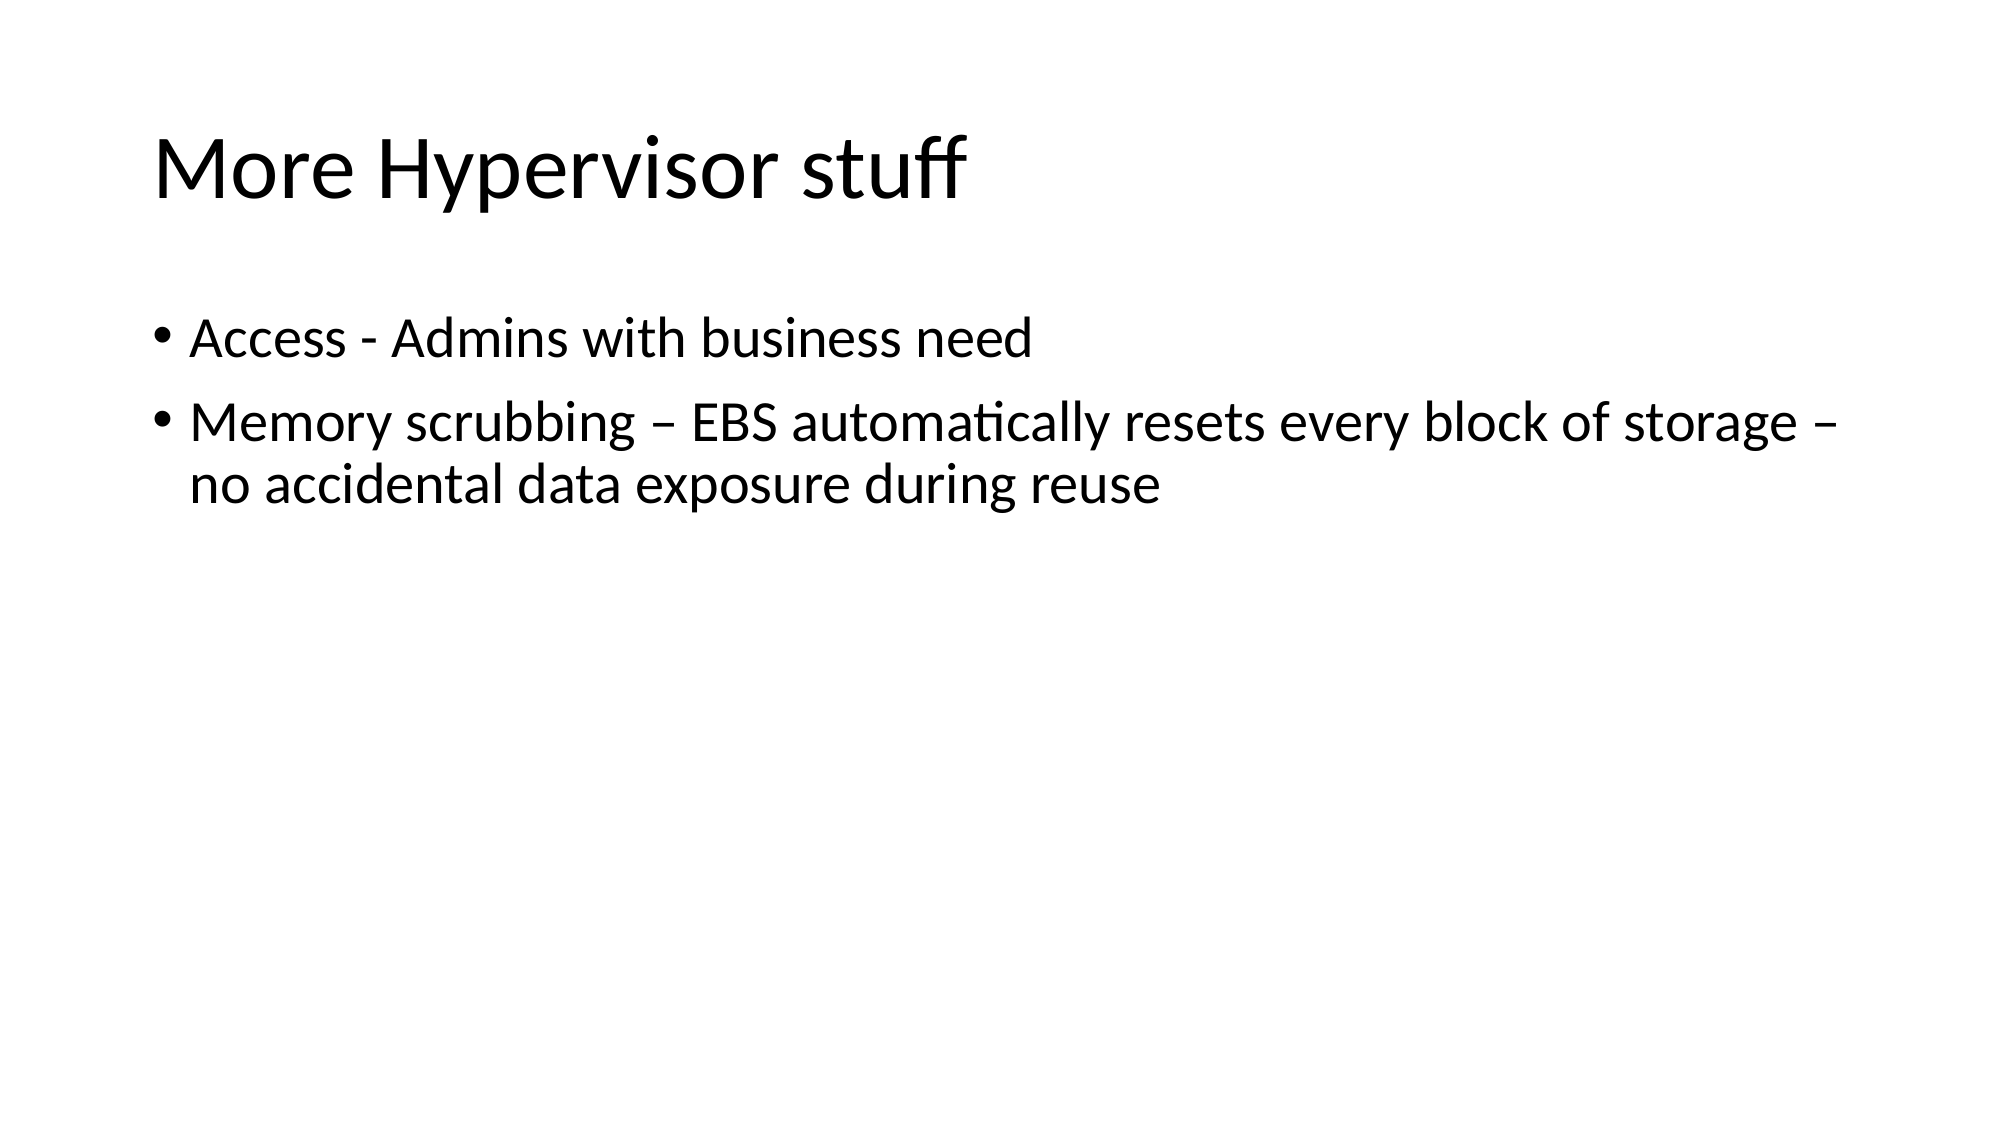

# More Hypervisor stuff
Access - Admins with business need
Memory scrubbing – EBS automatically resets every block of storage – no accidental data exposure during reuse